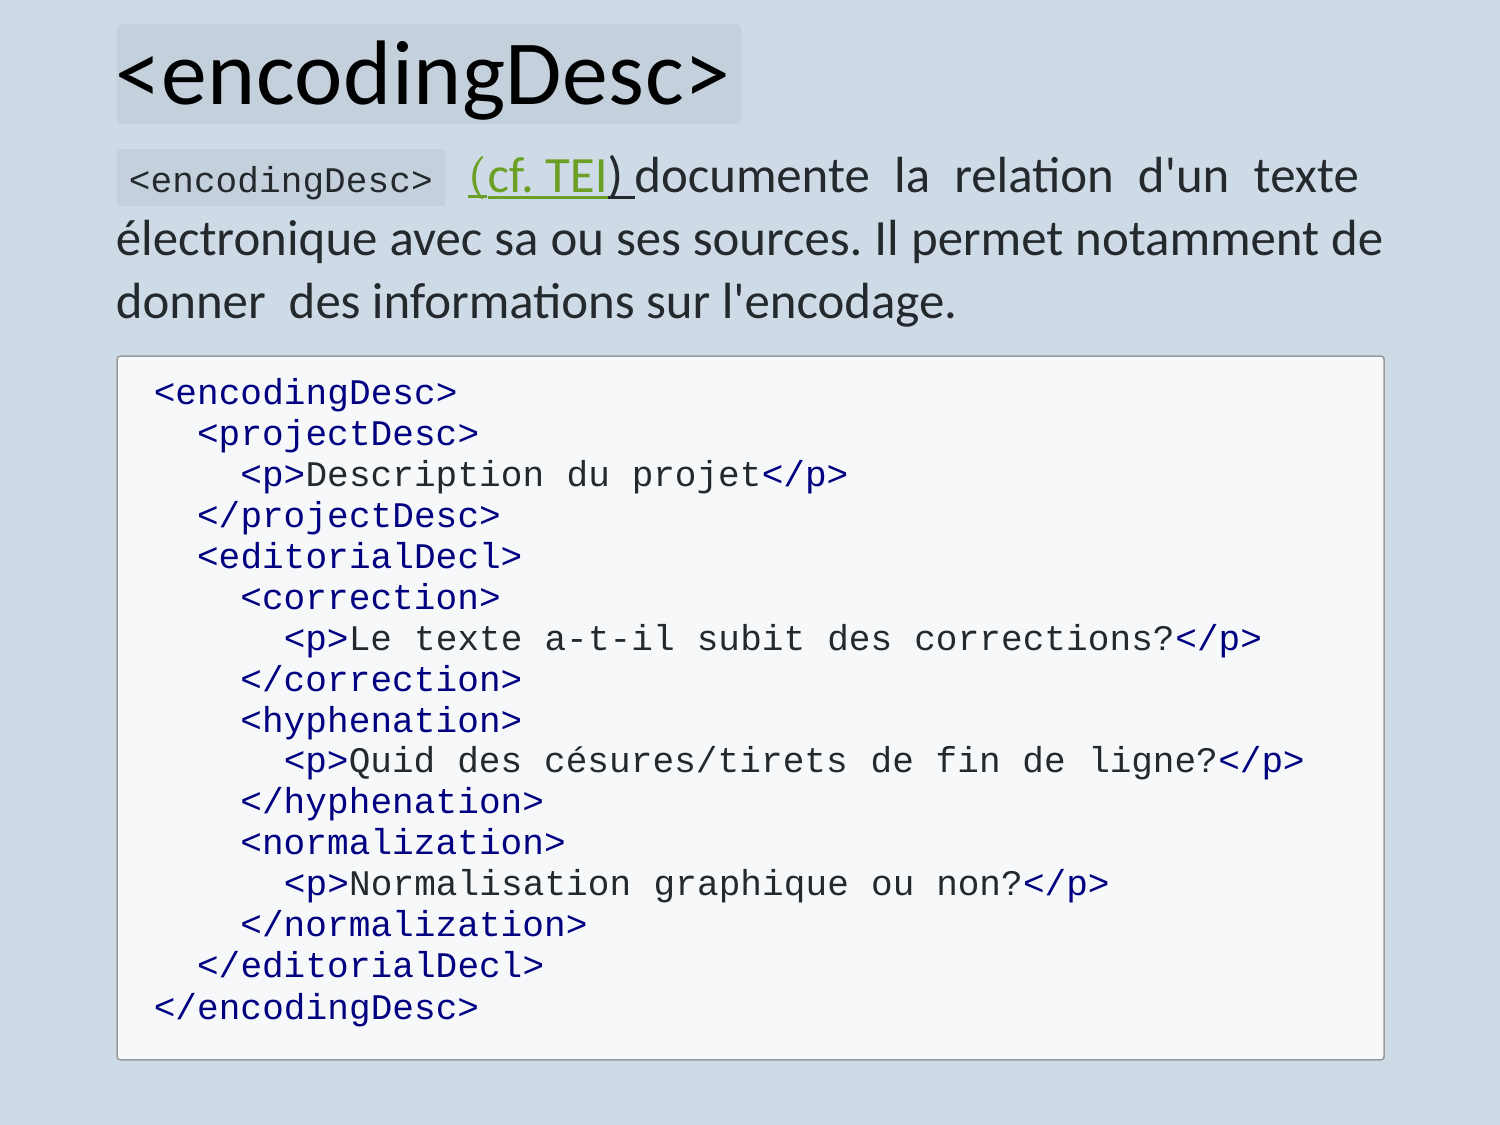

# <encodingDesc>

<encodingDesc> (cf. TEI) documente la relation d'un texte  électronique avec sa ou ses sources. Il permet notamment de donner  des informations sur l'encodage.

<encodingDesc>
<projectDesc>
<p>Description du projet</p>
</projectDesc>
<editorialDecl>
<correction>
<p>Le texte a-t-il subit des corrections?</p>
</correction>
<hyphenation>
<p>Quid des césures/tirets de fin de ligne?</p>
</hyphenation>
<normalization>
<p>Normalisation graphique ou non?</p>
</normalization>
</editorialDecl>
</encodingDesc>